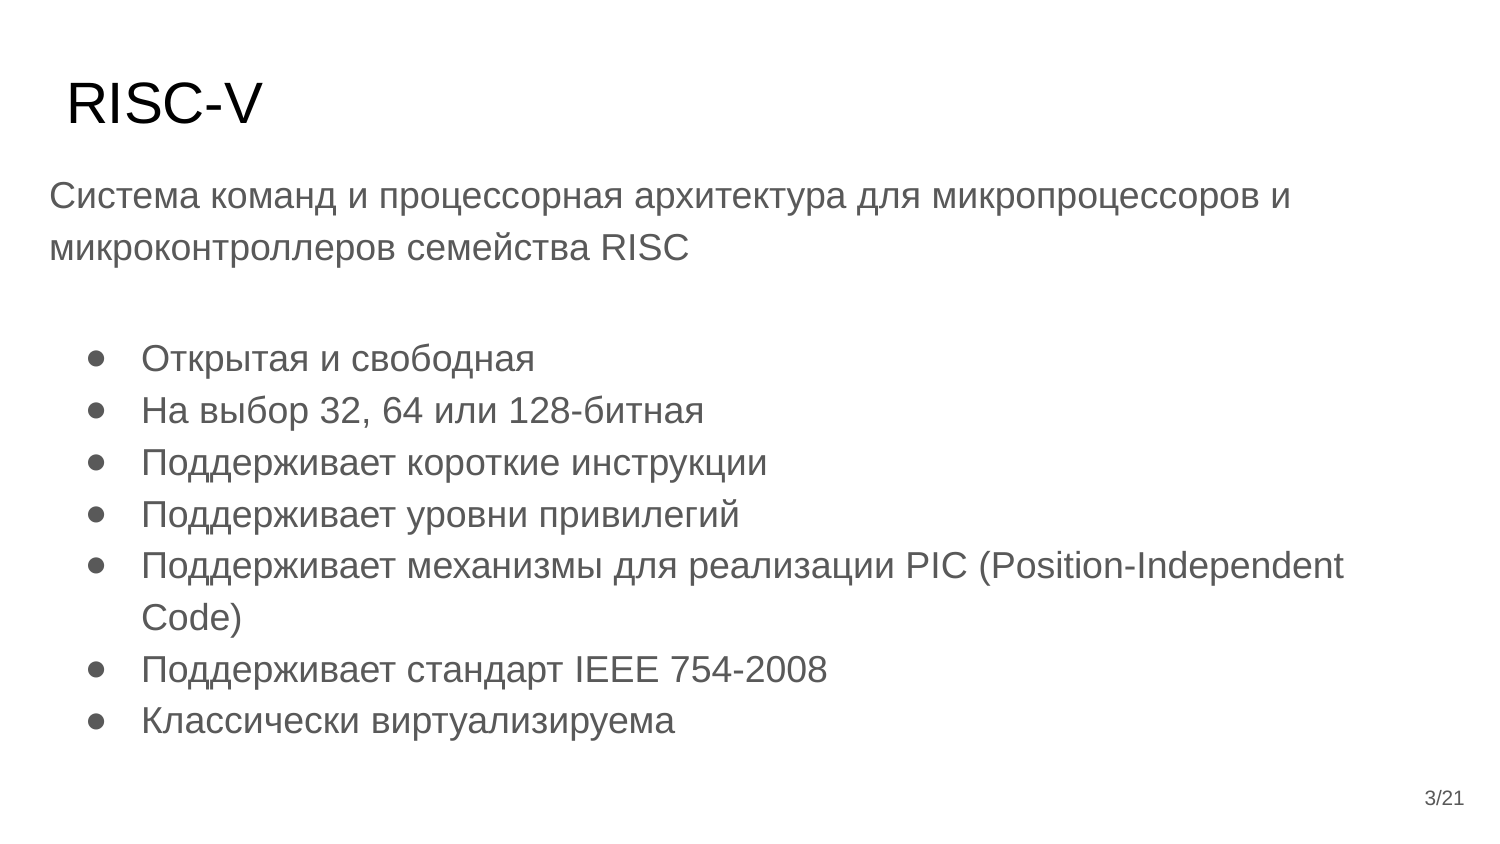

# RISC-V
Система команд и процессорная архитектура для микропроцессоров и микроконтроллеров семейства RISC
Открытая и свободная
На выбор 32, 64 или 128-битная
Поддерживает короткие инструкции
Поддерживает уровни привилегий
Поддерживает механизмы для реализации PIC (Position-Independent Code)
Поддерживает стандарт IEEE 754-2008
Классически виртуализируема
3/21